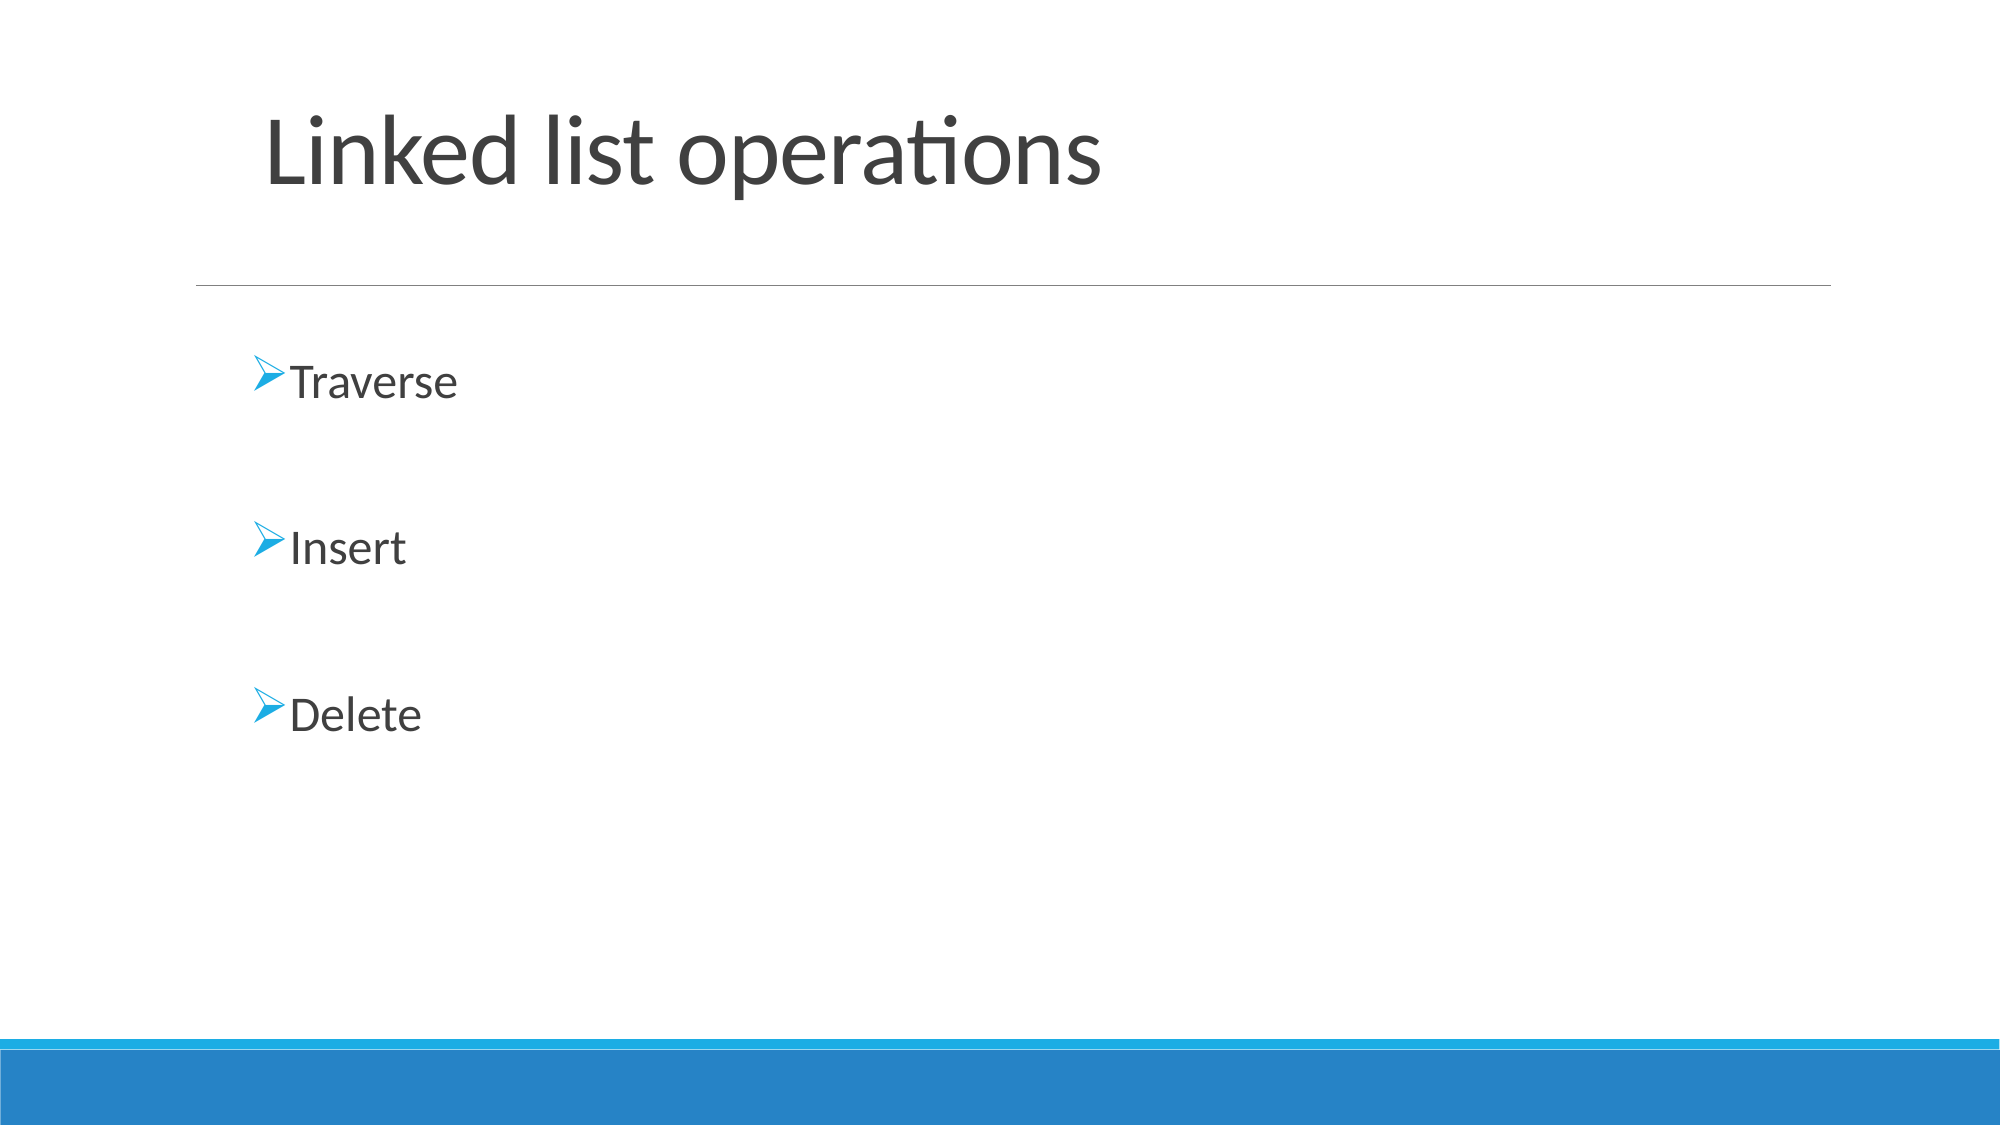

# Linked list operations
Traverse

Insert

Delete